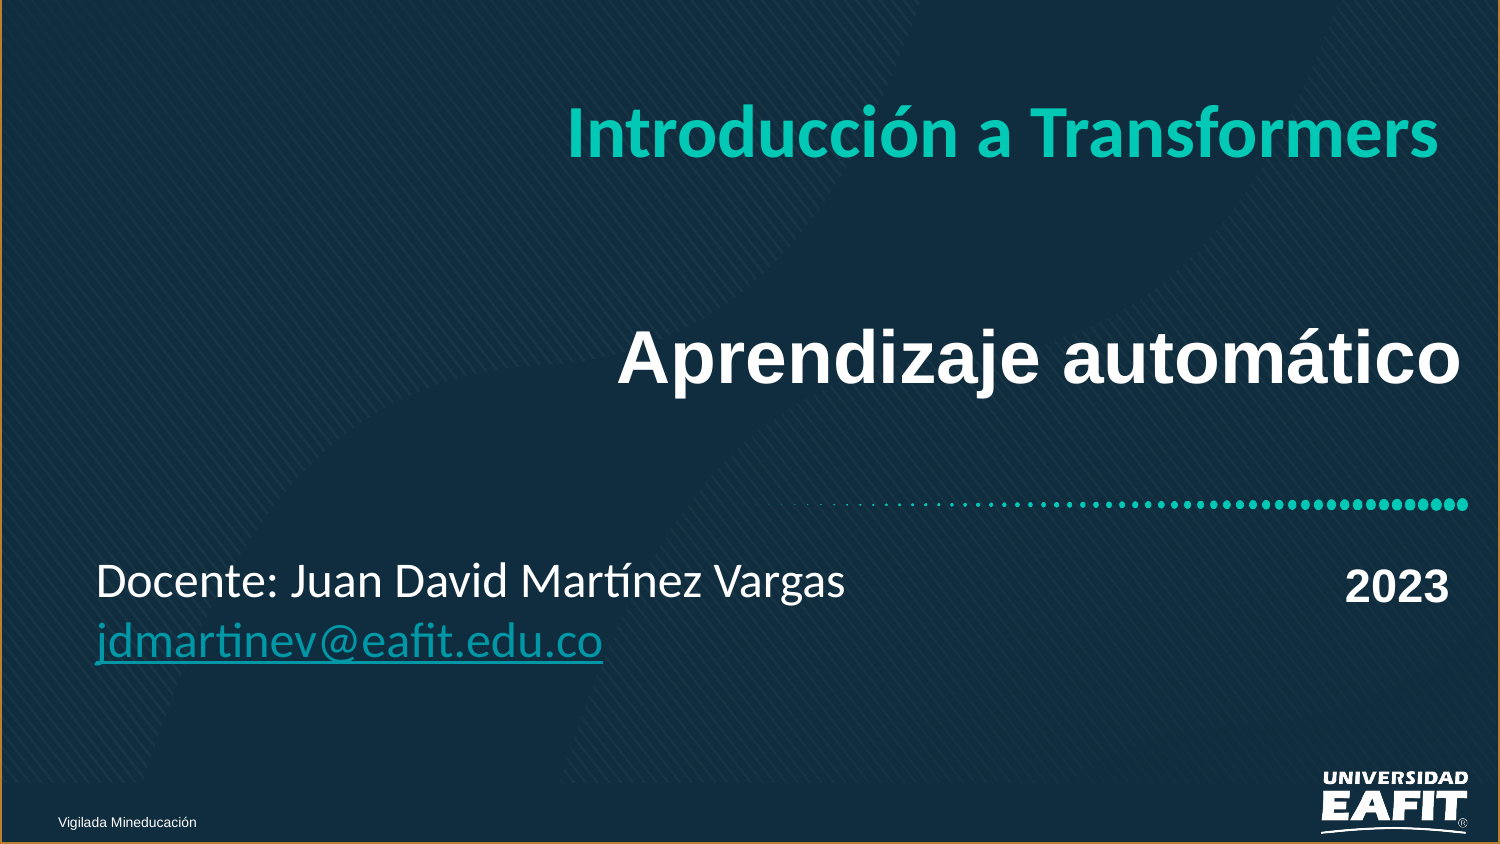

# Introducción a Transformers

Docente: Juan David Martínez Vargas
jdmartinev@eafit.edu.co